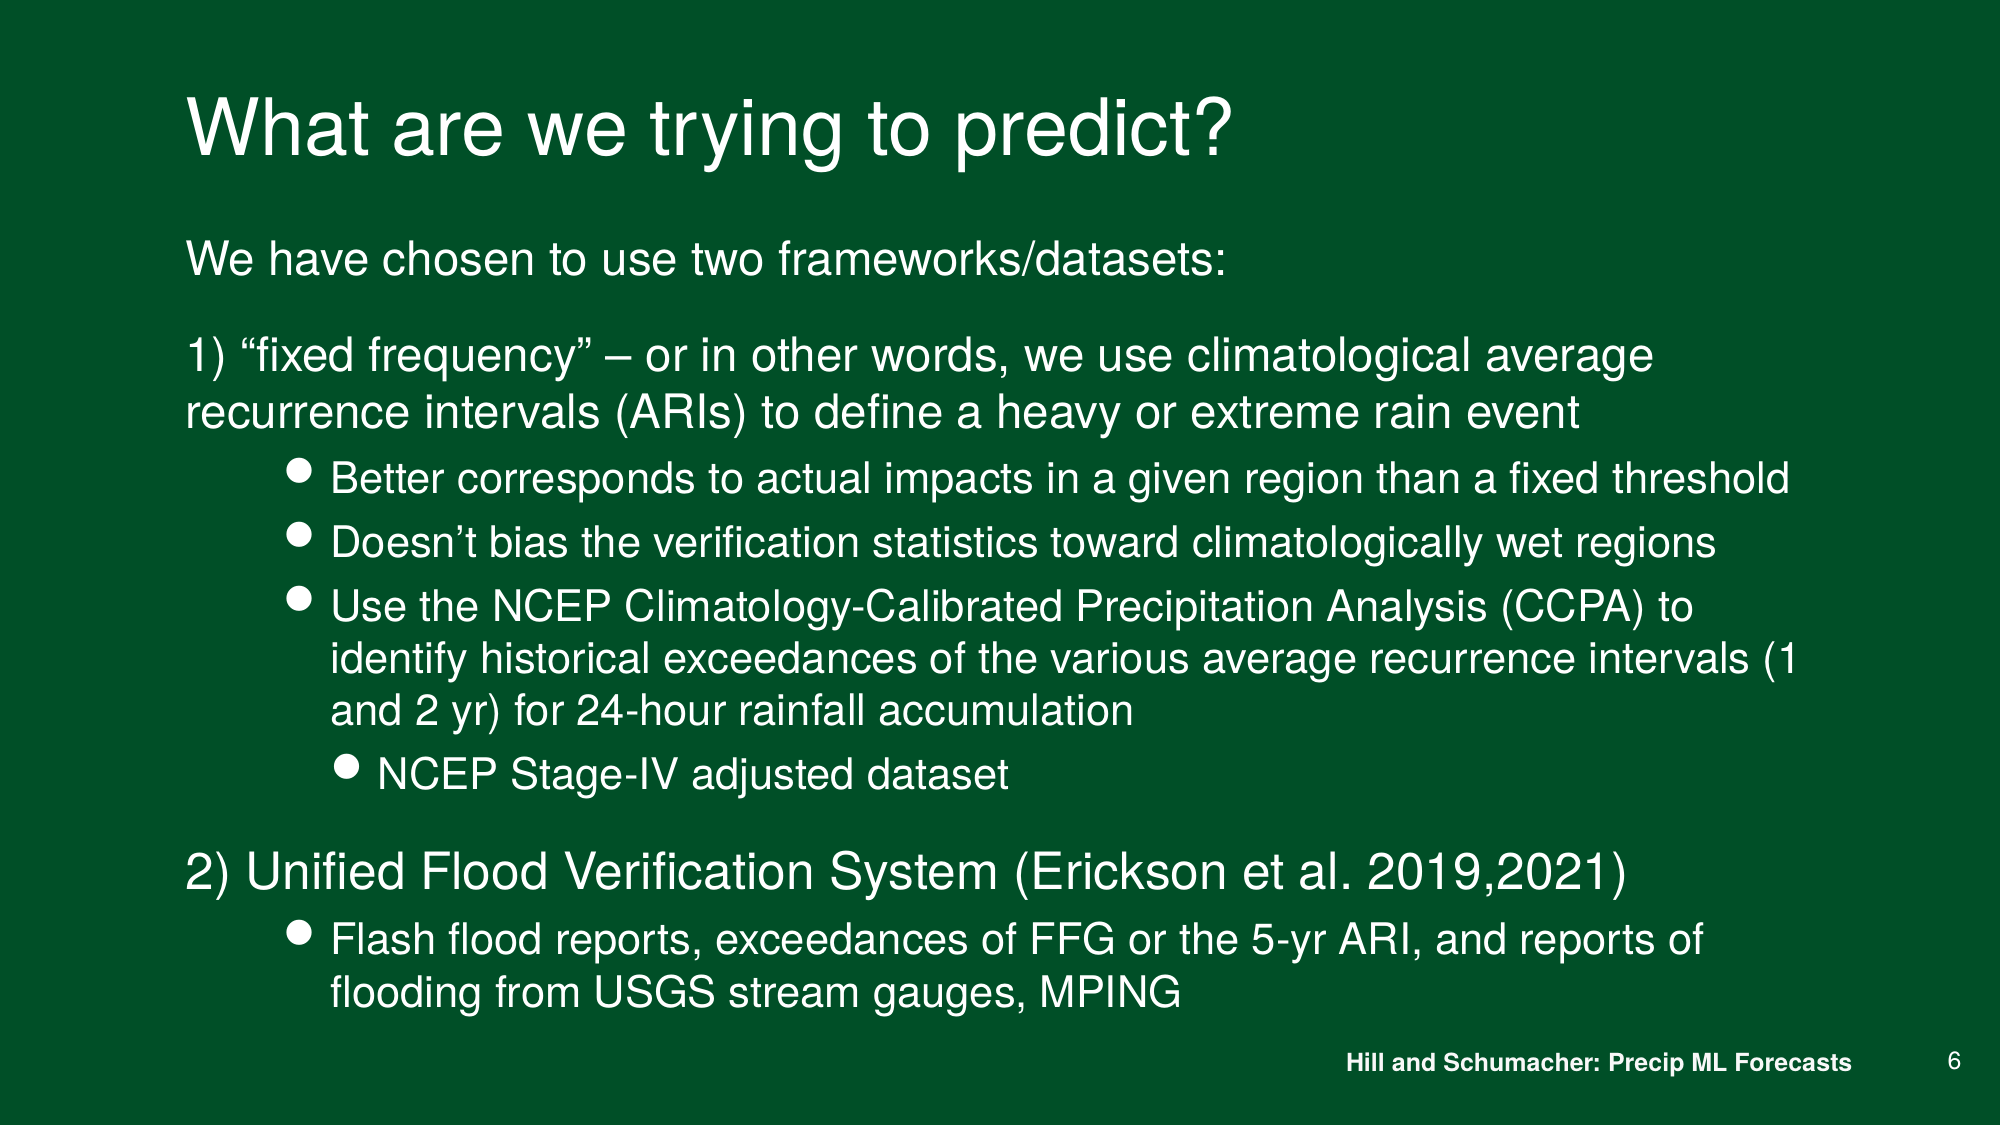

# What are we trying to predict?
We have chosen to use two frameworks/datasets:
1) “fixed frequency” – or in other words, we use climatological average recurrence intervals (ARIs) to define a heavy or extreme rain event
Better corresponds to actual impacts in a given region than a fixed threshold
Doesn’t bias the verification statistics toward climatologically wet regions
Use the NCEP Climatology-Calibrated Precipitation Analysis (CCPA) to identify historical exceedances of the various average recurrence intervals (1 and 2 yr) for 24-hour rainfall accumulation
NCEP Stage-IV adjusted dataset
2) Unified Flood Verification System (Erickson et al. 2019,2021)
Flash flood reports, exceedances of FFG or the 5-yr ARI, and reports of flooding from USGS stream gauges, MPING
Hill and Schumacher: Precip ML Forecasts
6